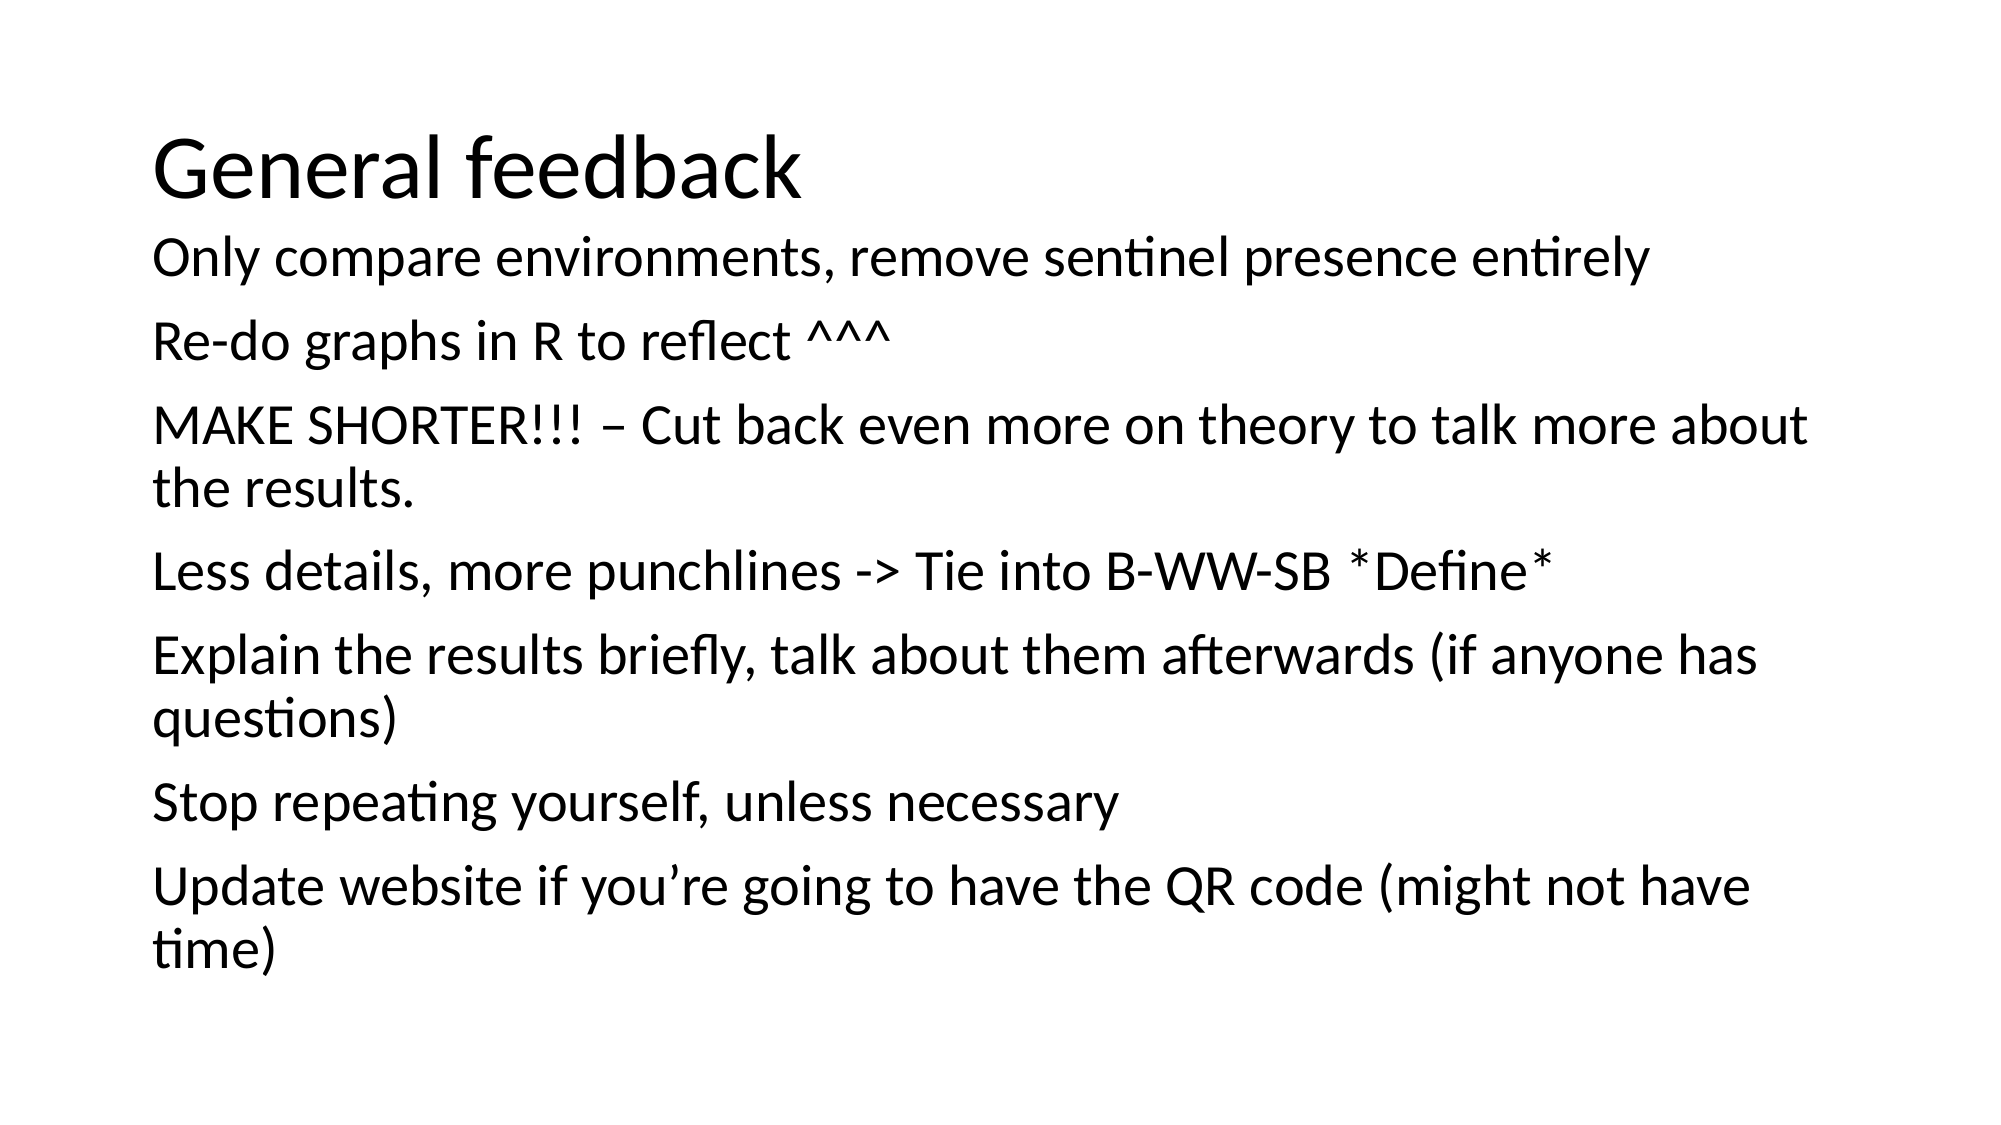

# General feedback
Only compare environments, remove sentinel presence entirely
Re-do graphs in R to reflect ^^^
MAKE SHORTER!!! – Cut back even more on theory to talk more about the results.
Less details, more punchlines -> Tie into B-WW-SB *Define*
Explain the results briefly, talk about them afterwards (if anyone has questions)
Stop repeating yourself, unless necessary
Update website if you’re going to have the QR code (might not have time)